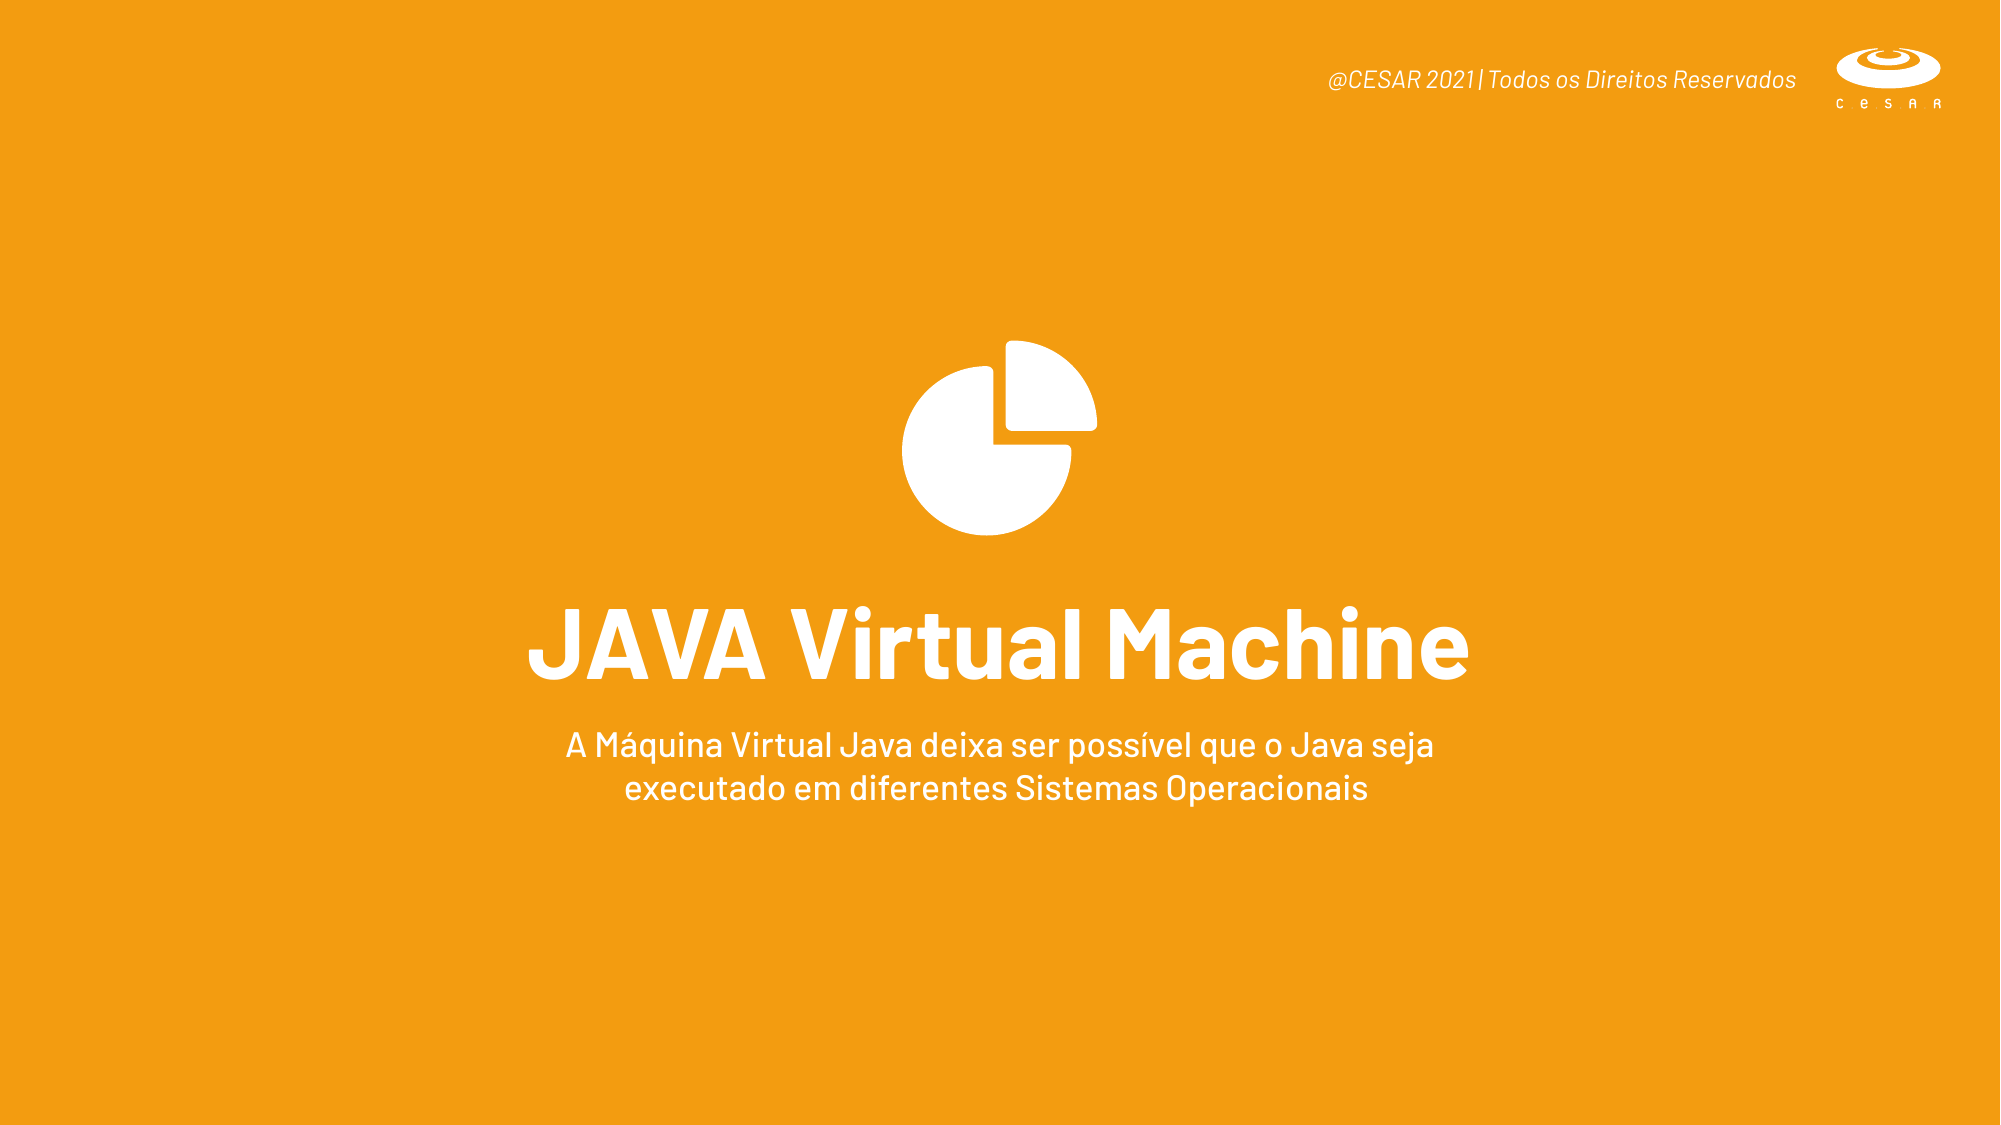

@CESAR 2021 | Todos os Direitos Reservados

JAVA Virtual Machine
A Máquina Virtual Java deixa ser possível que o Java seja executado em diferentes Sistemas Operacionais